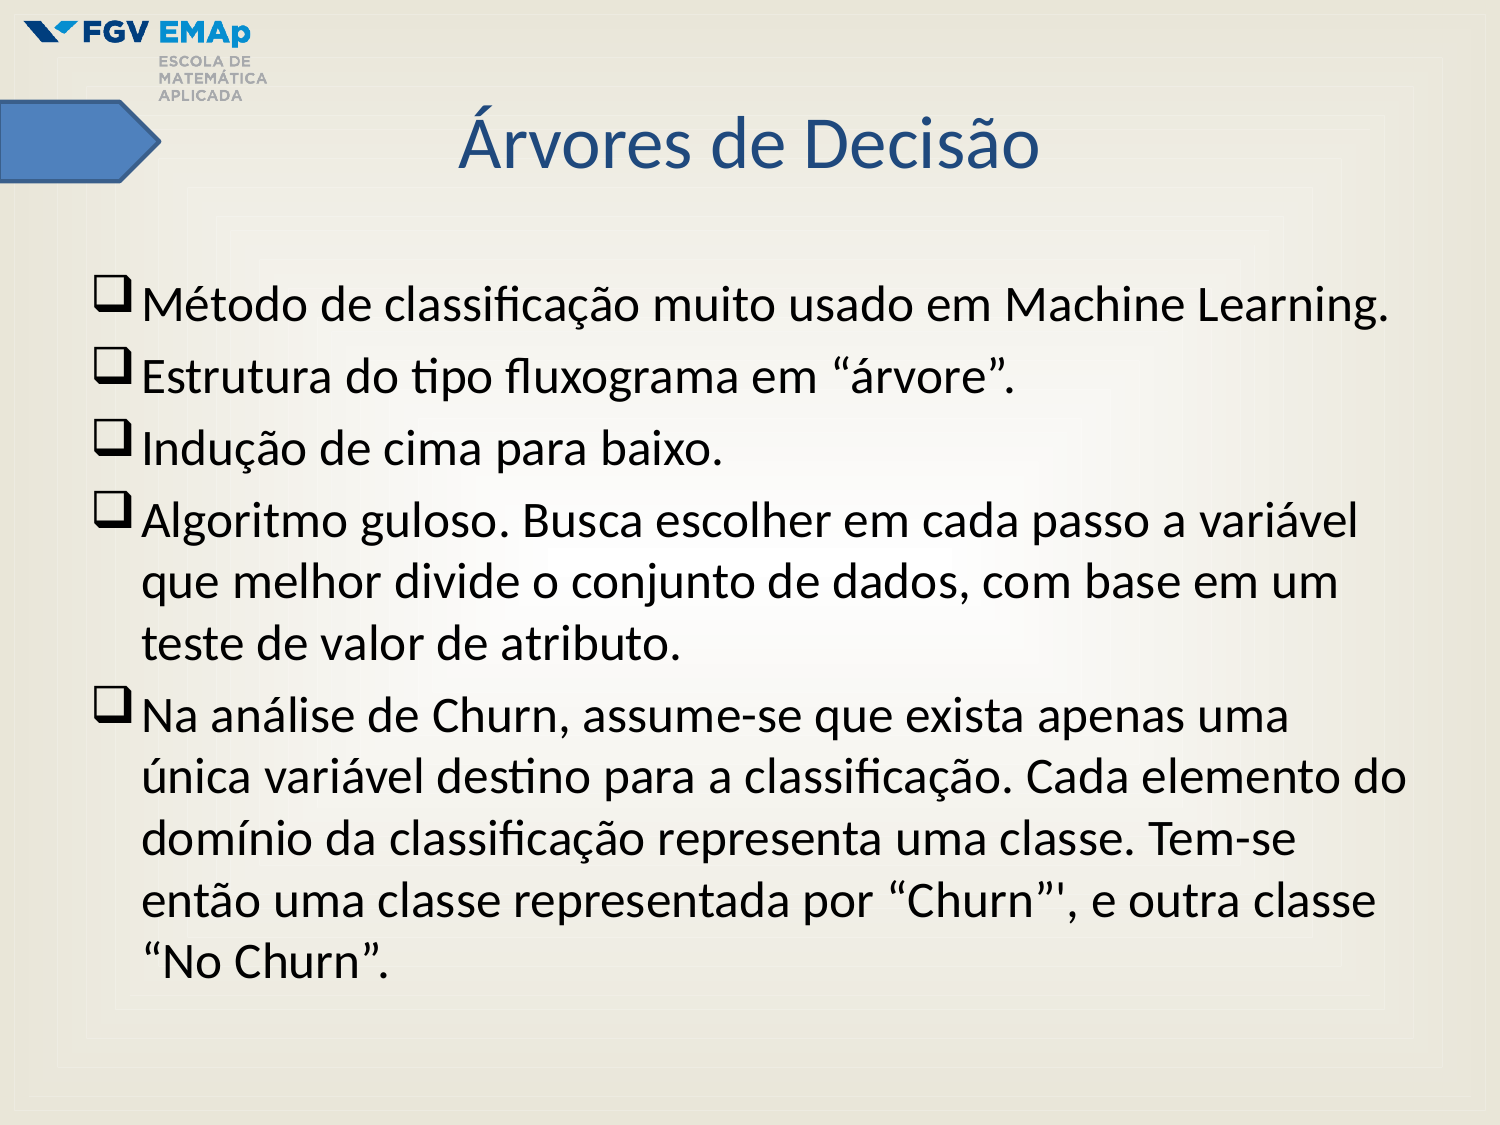

# Árvores de Decisão
Método de classificação muito usado em Machine Learning.
Estrutura do tipo fluxograma em “árvore”.
Indução de cima para baixo.
Algoritmo guloso. Busca escolher em cada passo a variável que melhor divide o conjunto de dados, com base em um teste de valor de atributo.
Na análise de Churn, assume-se que exista apenas uma única variável destino para a classificação. Cada elemento do domínio da classificação representa uma classe. Tem-se então uma classe representada por “Churn”', e outra classe “No Churn”.